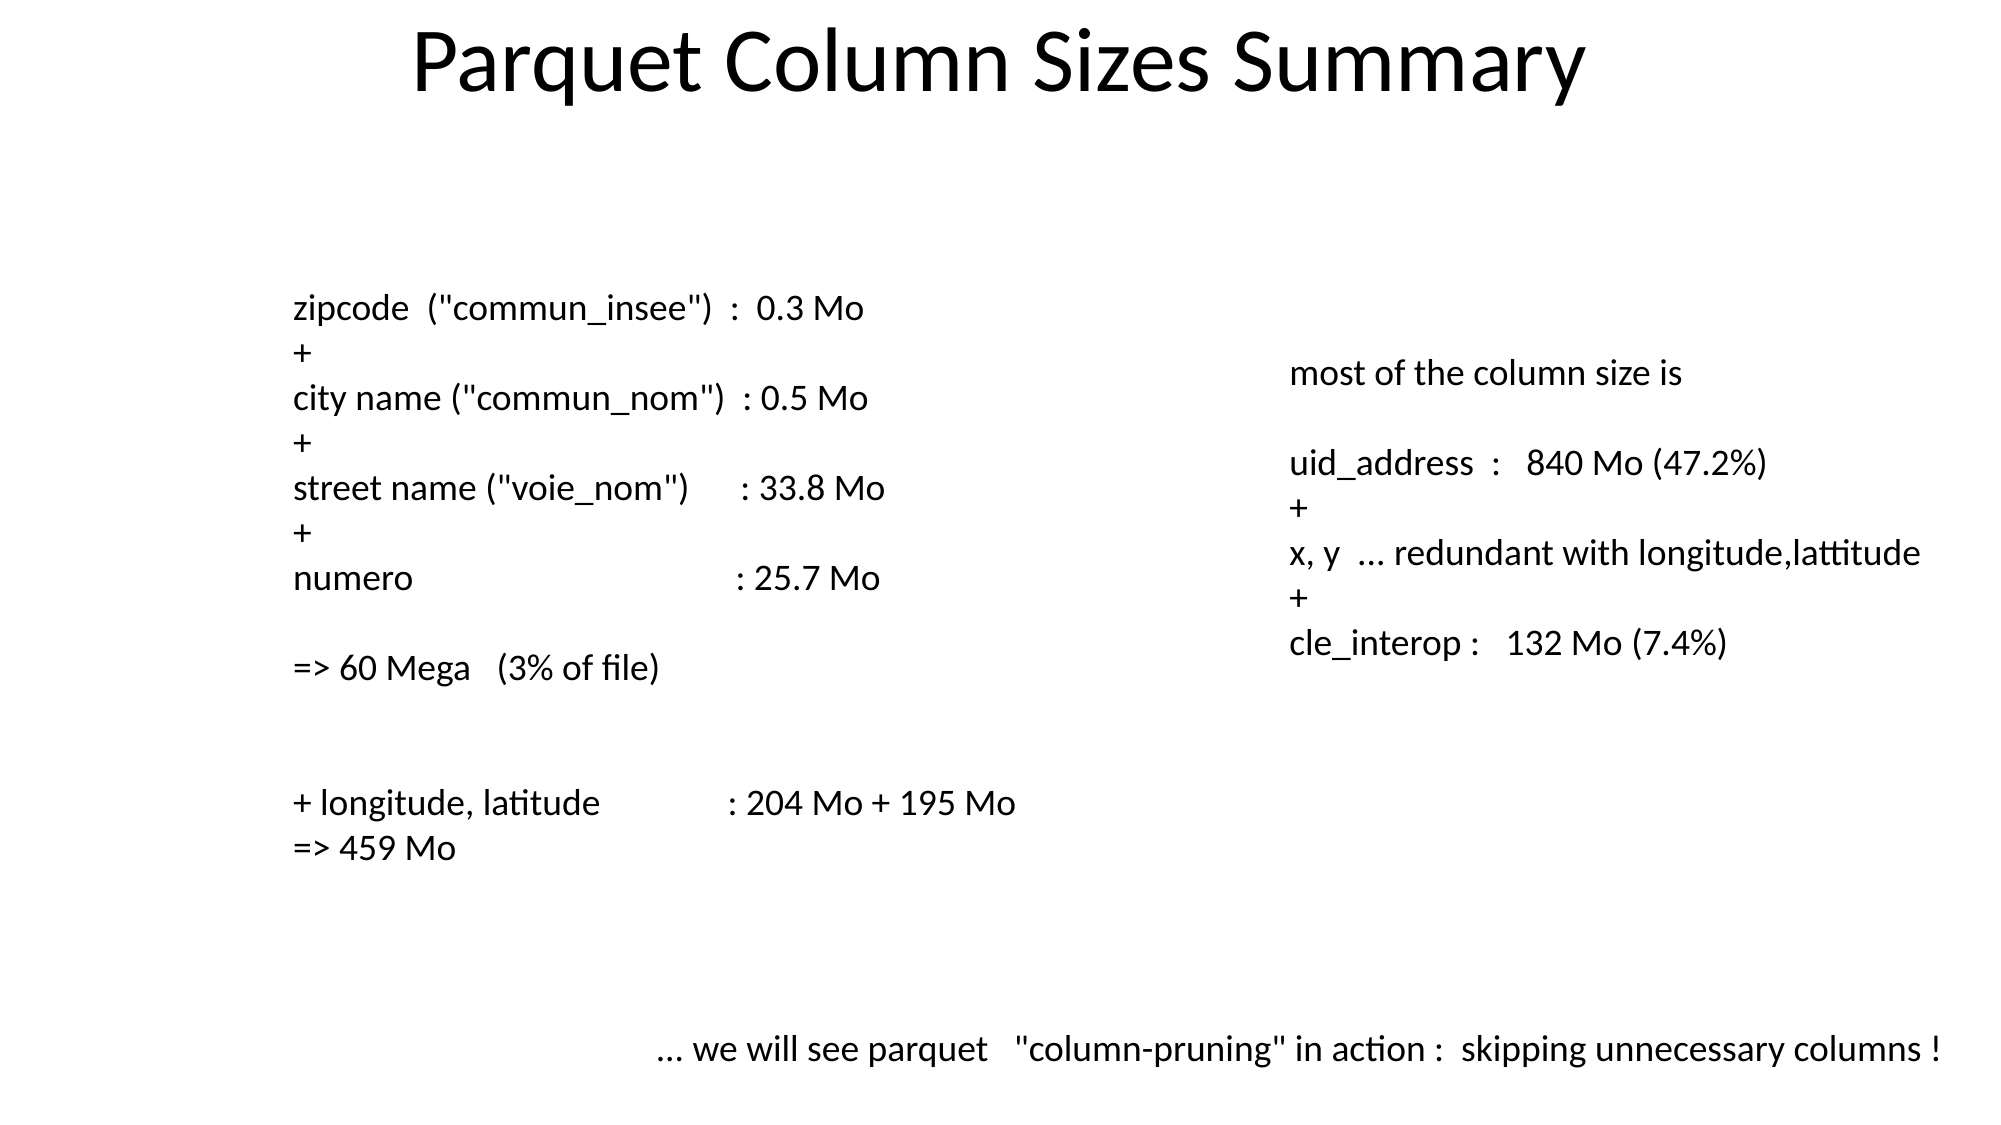

# Parquet Column Sizes Summary
zipcode  ("commun_insee")  :  0.3 Mo
+
city name ("commun_nom")  : 0.5 Mo
+
street name ("voie_nom")      : 33.8 Mo
+
numero                                      : 25.7 Mo

=> 60 Mega   (3% of file)

+ longitude, latitude               : 204 Mo + 195 Mo
=> 459 Mo
most of the column size is

uid_address  :   840 Mo (47.2%)
+
x, y  ... redundant with longitude,lattitude
+
cle_interop :   132 Mo (7.4%)
... we will see parquet   "column-pruning" in action :  skipping unnecessary columns !